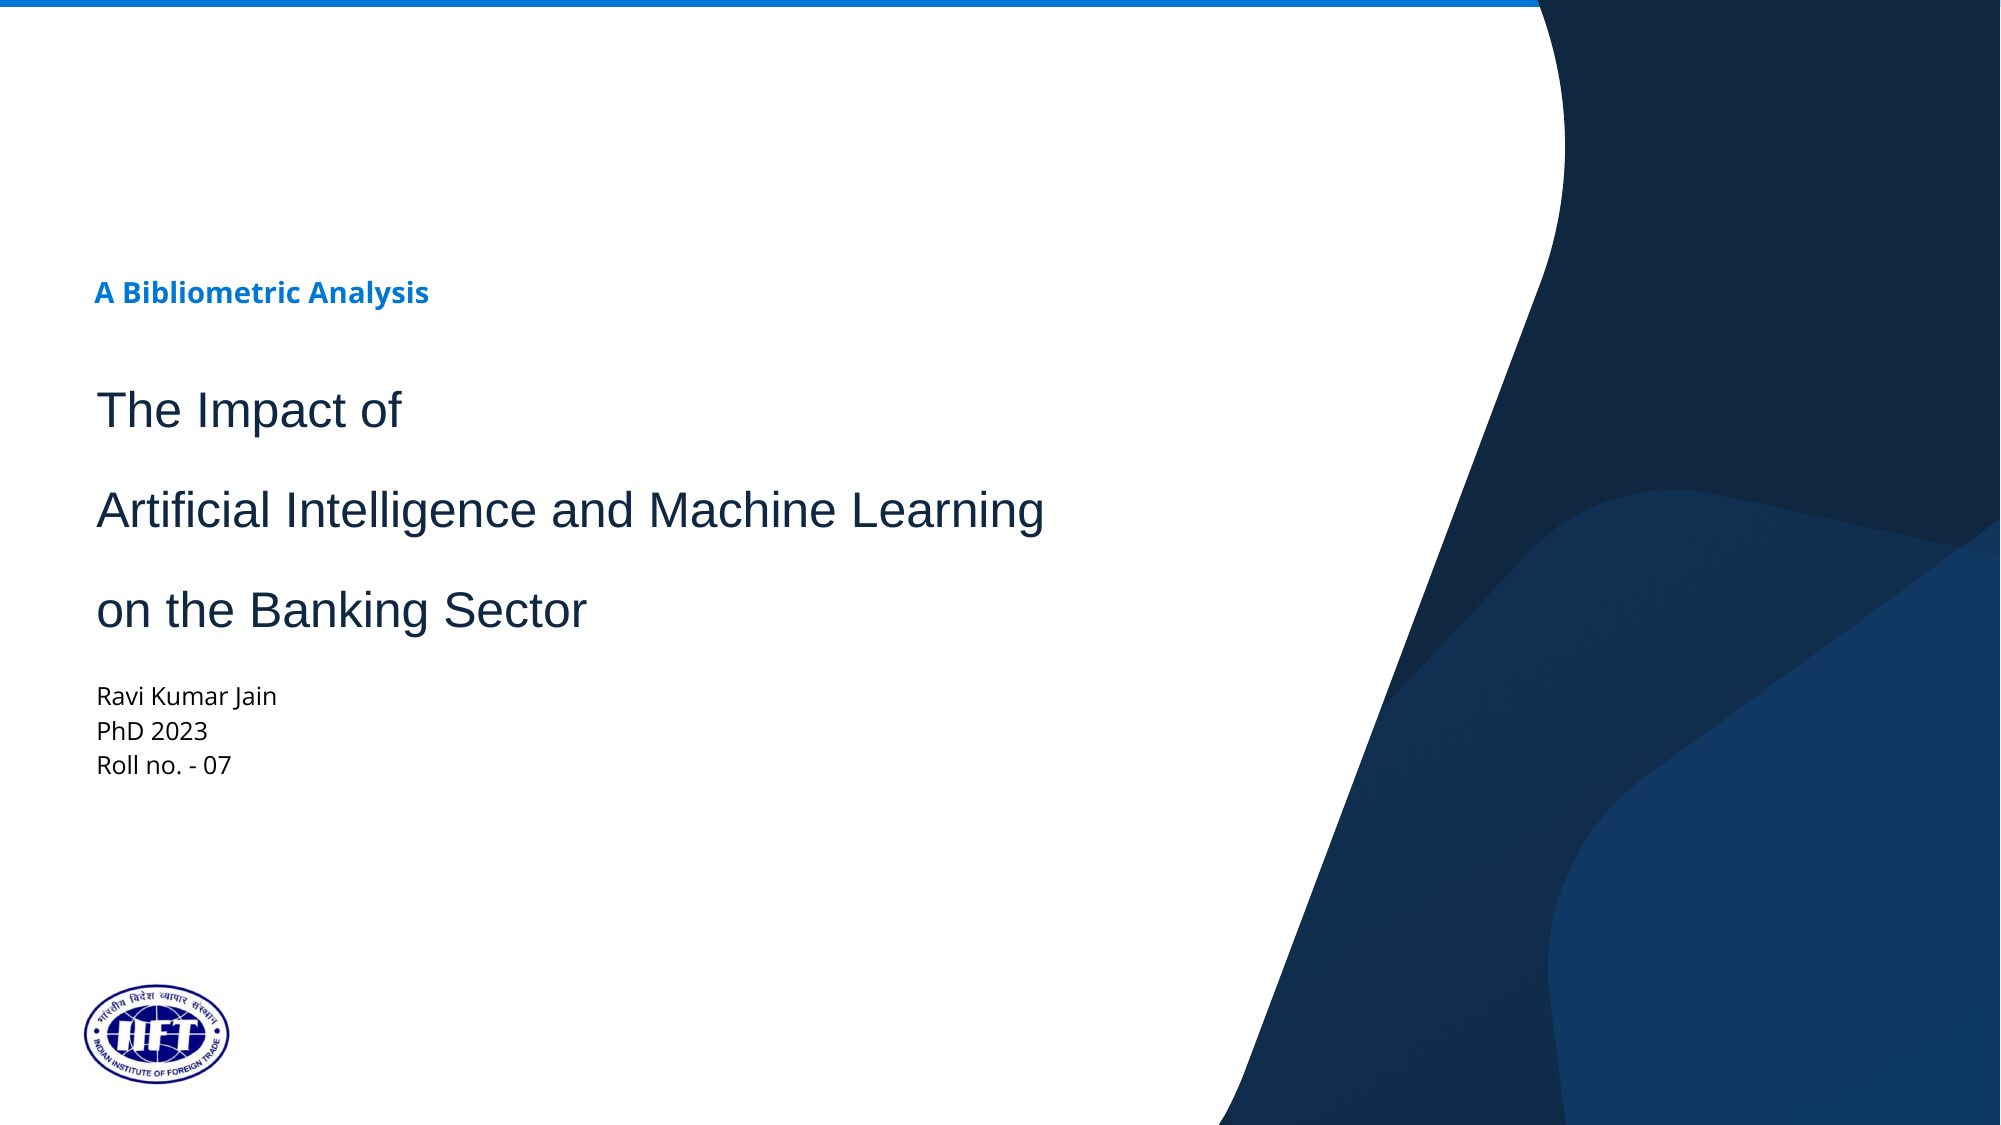

A Bibliometric Analysis
The Impact of
Artificial Intelligence and Machine Learning
on the Banking Sector
Ravi Kumar Jain
PhD 2023
Roll no. - 07